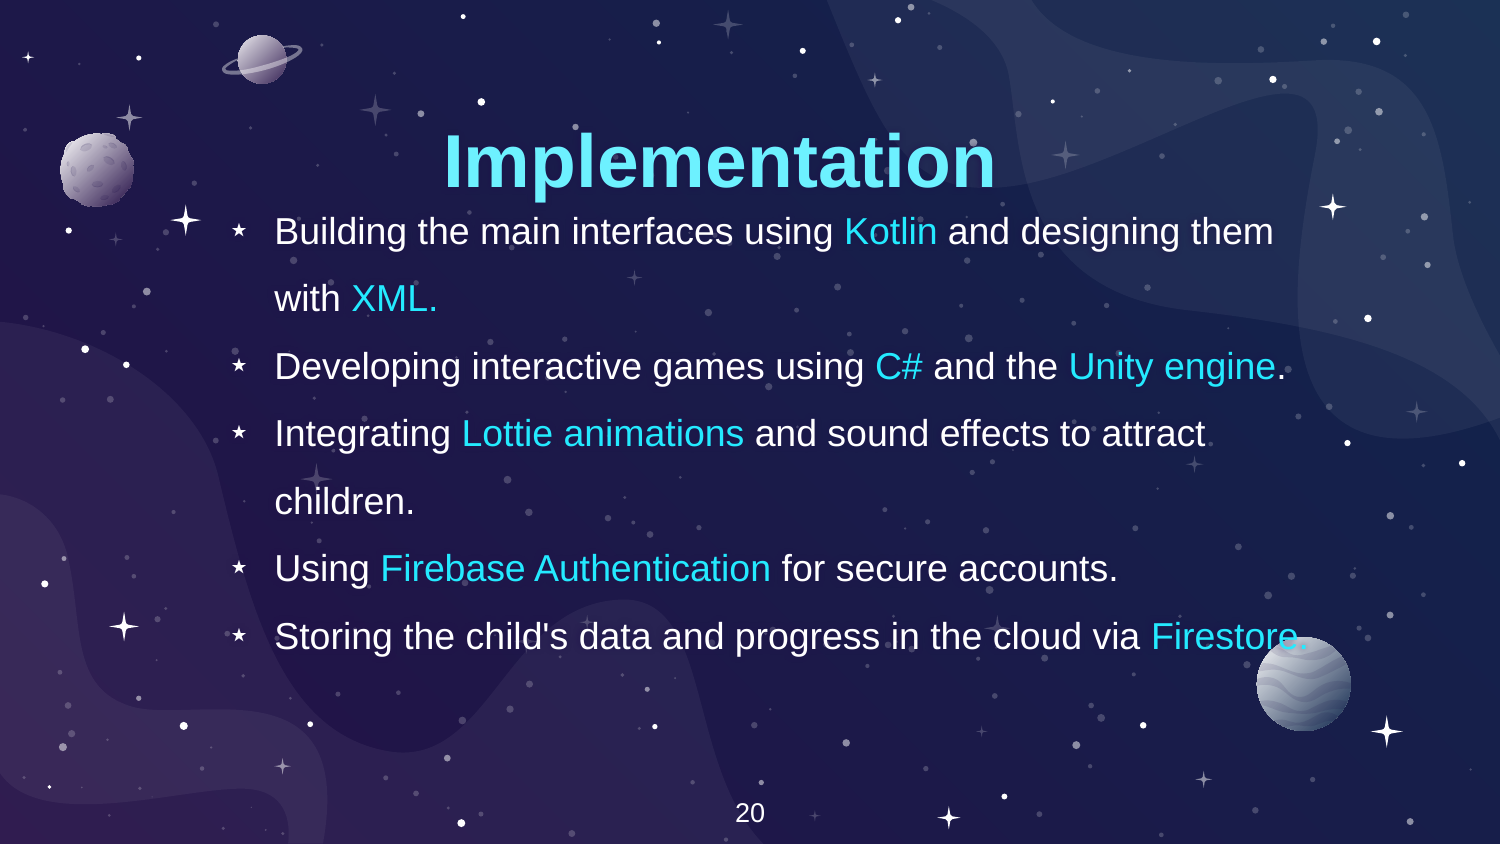

# Implementation
Building the main interfaces using Kotlin and designing them with XML.
Developing interactive games using C# and the Unity engine.
Integrating Lottie animations and sound effects to attract children.
Using Firebase Authentication for secure accounts.
Storing the child's data and progress in the cloud via Firestore.

20